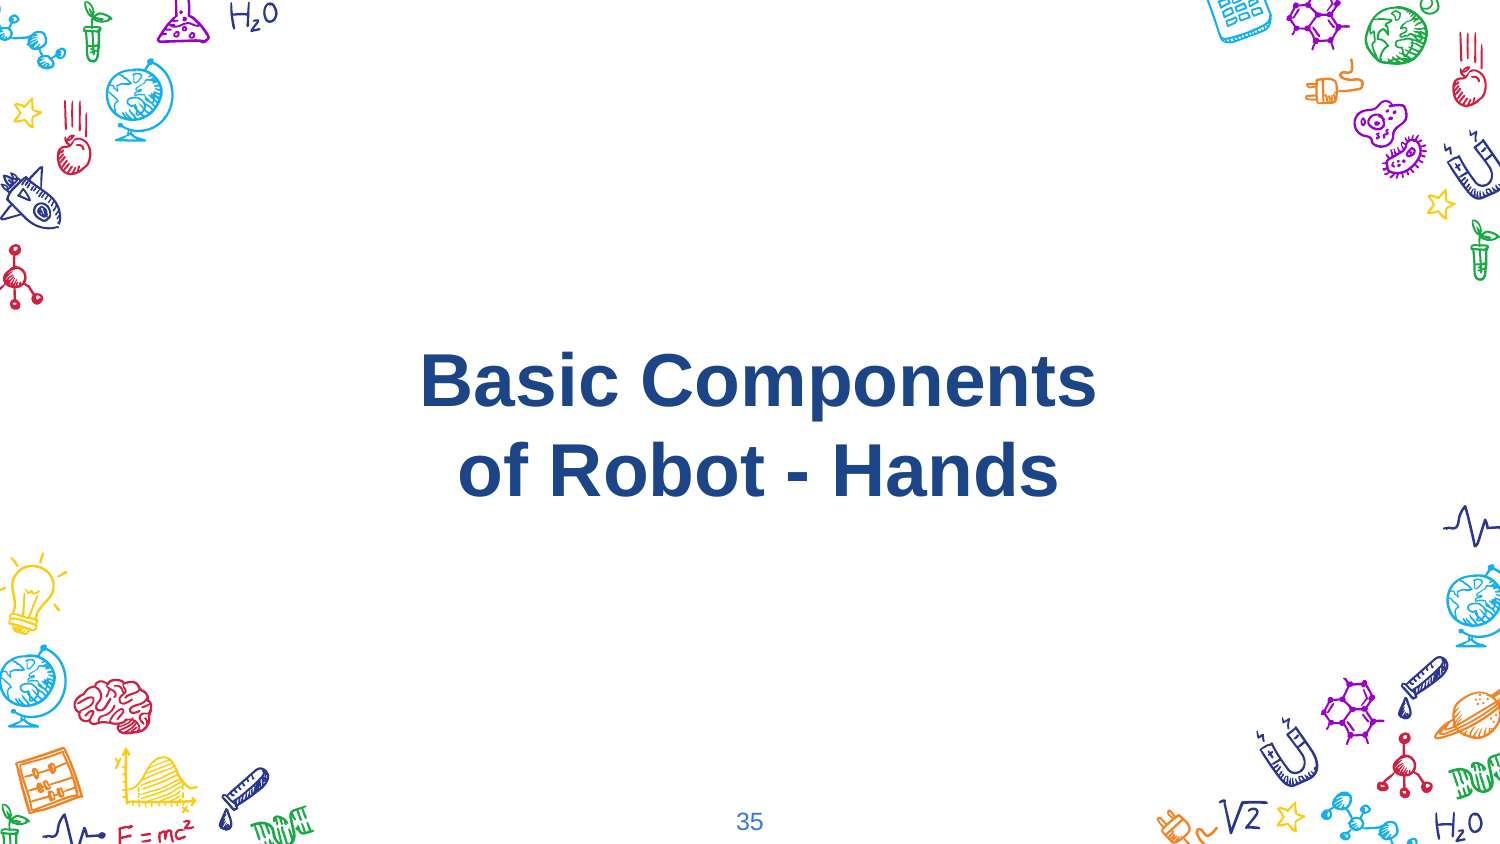

Basic Components of Robot - Hands
35